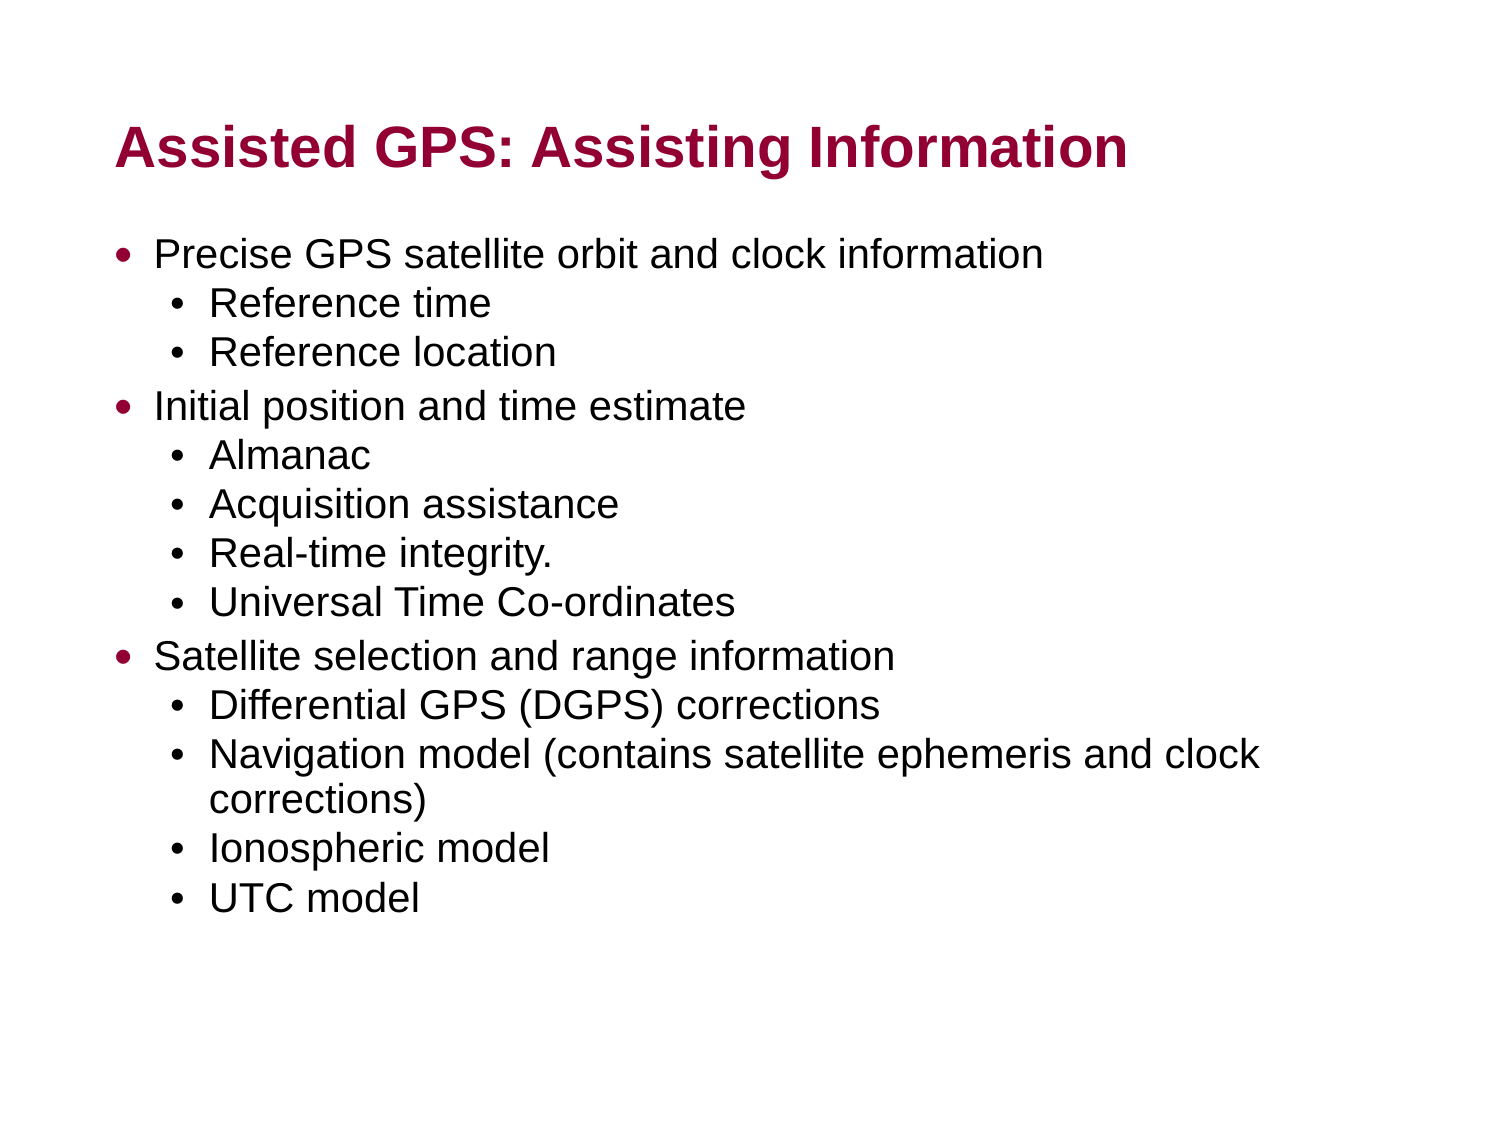

# Assisted GPS: Assisting Information
Precise GPS satellite orbit and clock information
Reference time
Reference location
Initial position and time estimate
Almanac
Acquisition assistance
Real-time integrity.
Universal Time Co-ordinates
Satellite selection and range information
Differential GPS (DGPS) corrections
Navigation model (contains satellite ephemeris and clock corrections)
Ionospheric model
UTC model
54